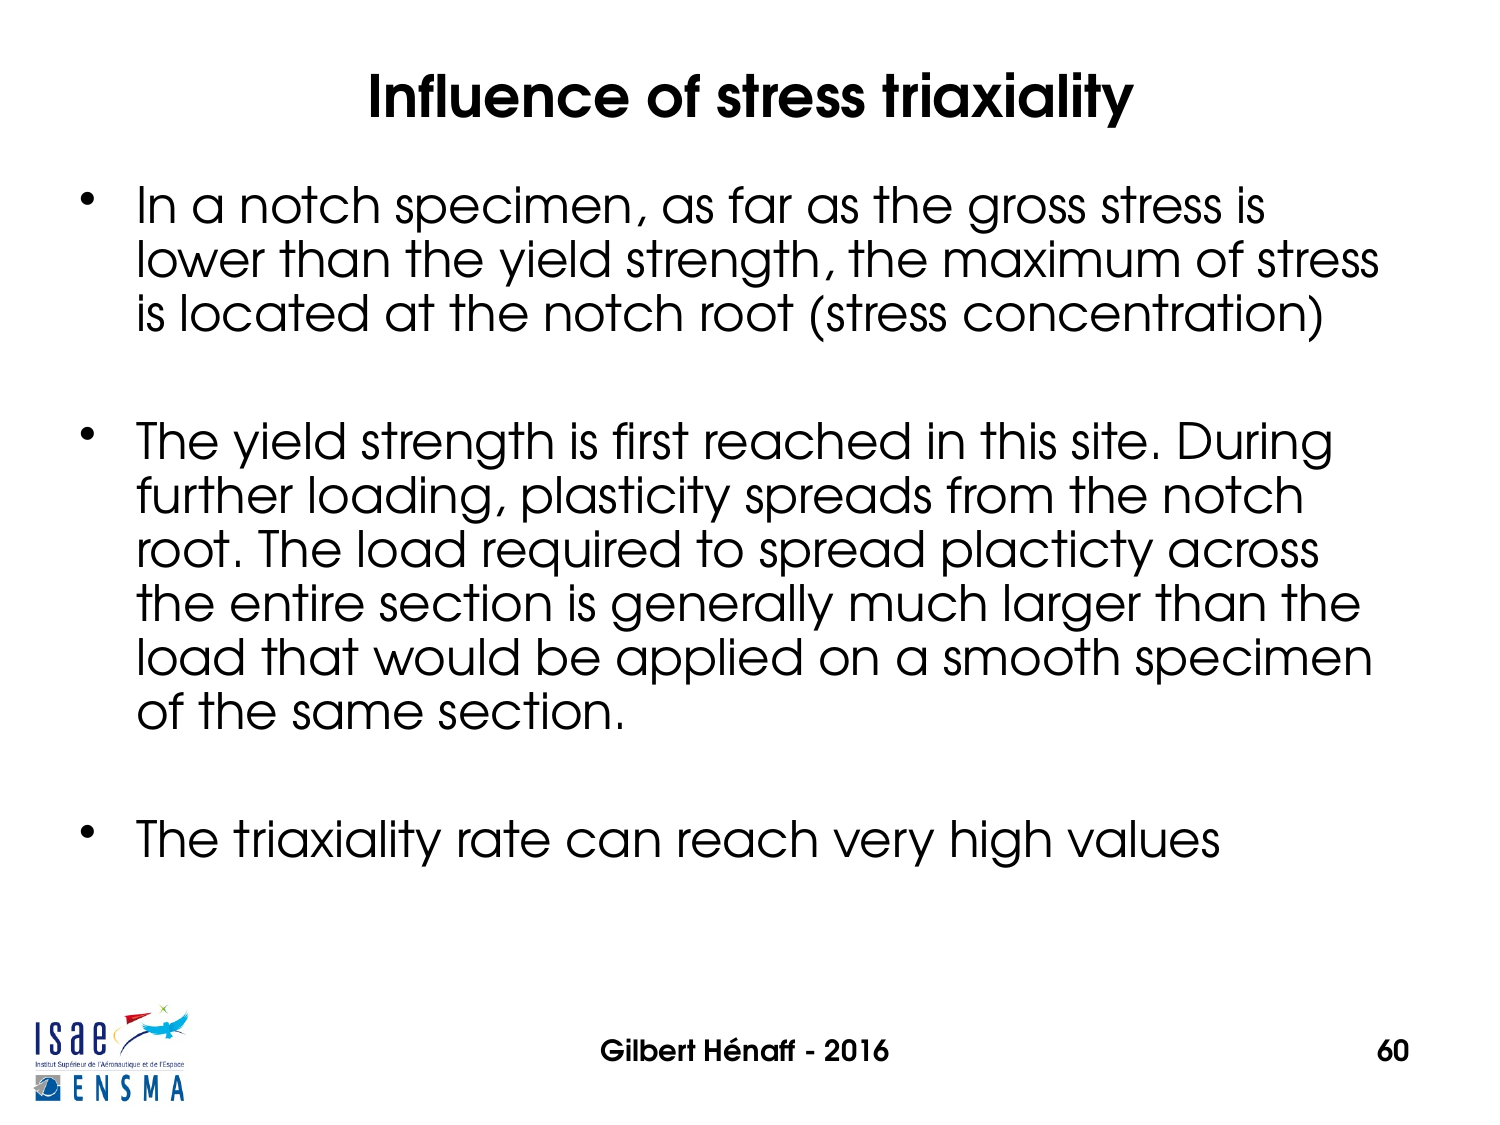

# Influence of stress triaxiality
In a notch specimen, as far as the gross stress is lower than the yield strength, the maximum of stress is located at the notch root (stress concentration)

The yield strength is first reached in this site. During further loading, plasticity spreads from the notch root. The load required to spread placticty across the entire section is generally much larger than the load that would be applied on a smooth specimen of the same section.

The triaxiality rate can reach very high values
Gilbert Hénaff - 2016
60